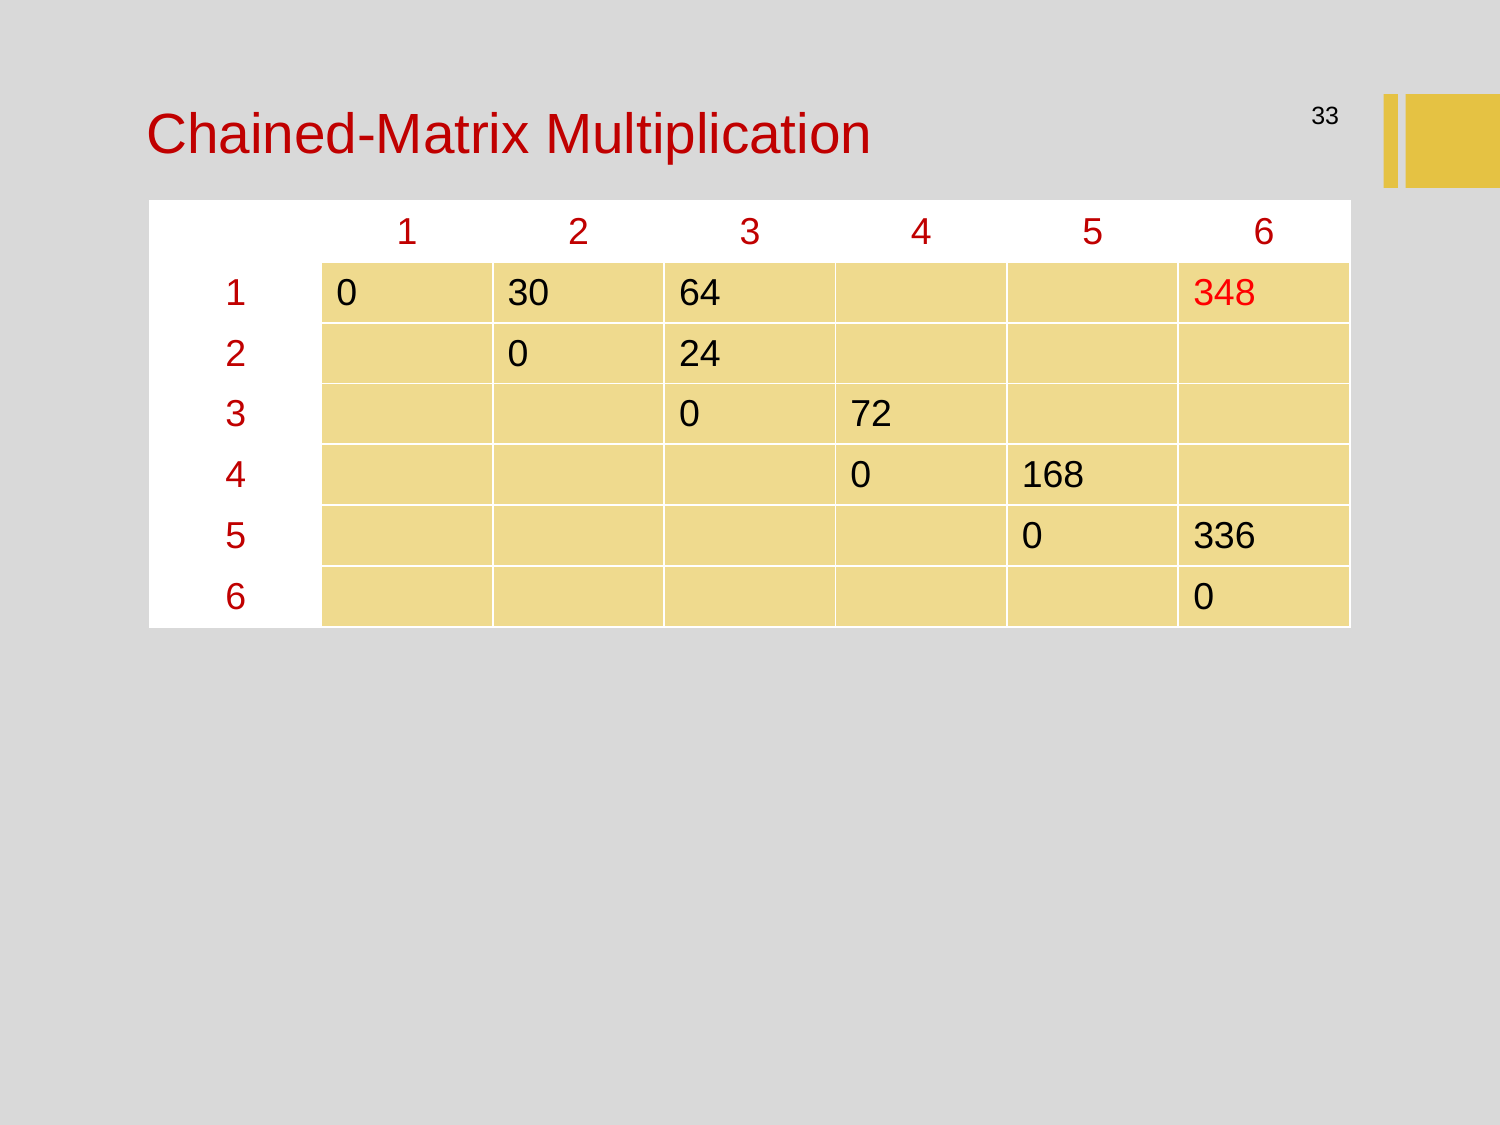

# Chained-Matrix Multiplication
33
|  | 1 | 2 | 3 | 4 | 5 | 6 |
| --- | --- | --- | --- | --- | --- | --- |
| 1 | 0 | 30 | 64 |  |  | 348 |
| 2 |  | 0 | 24 |  |  |  |
| 3 |  |  | 0 | 72 |  |  |
| 4 |  |  |  | 0 | 168 |  |
| 5 |  |  |  |  | 0 | 336 |
| 6 |  |  |  |  |  | 0 |